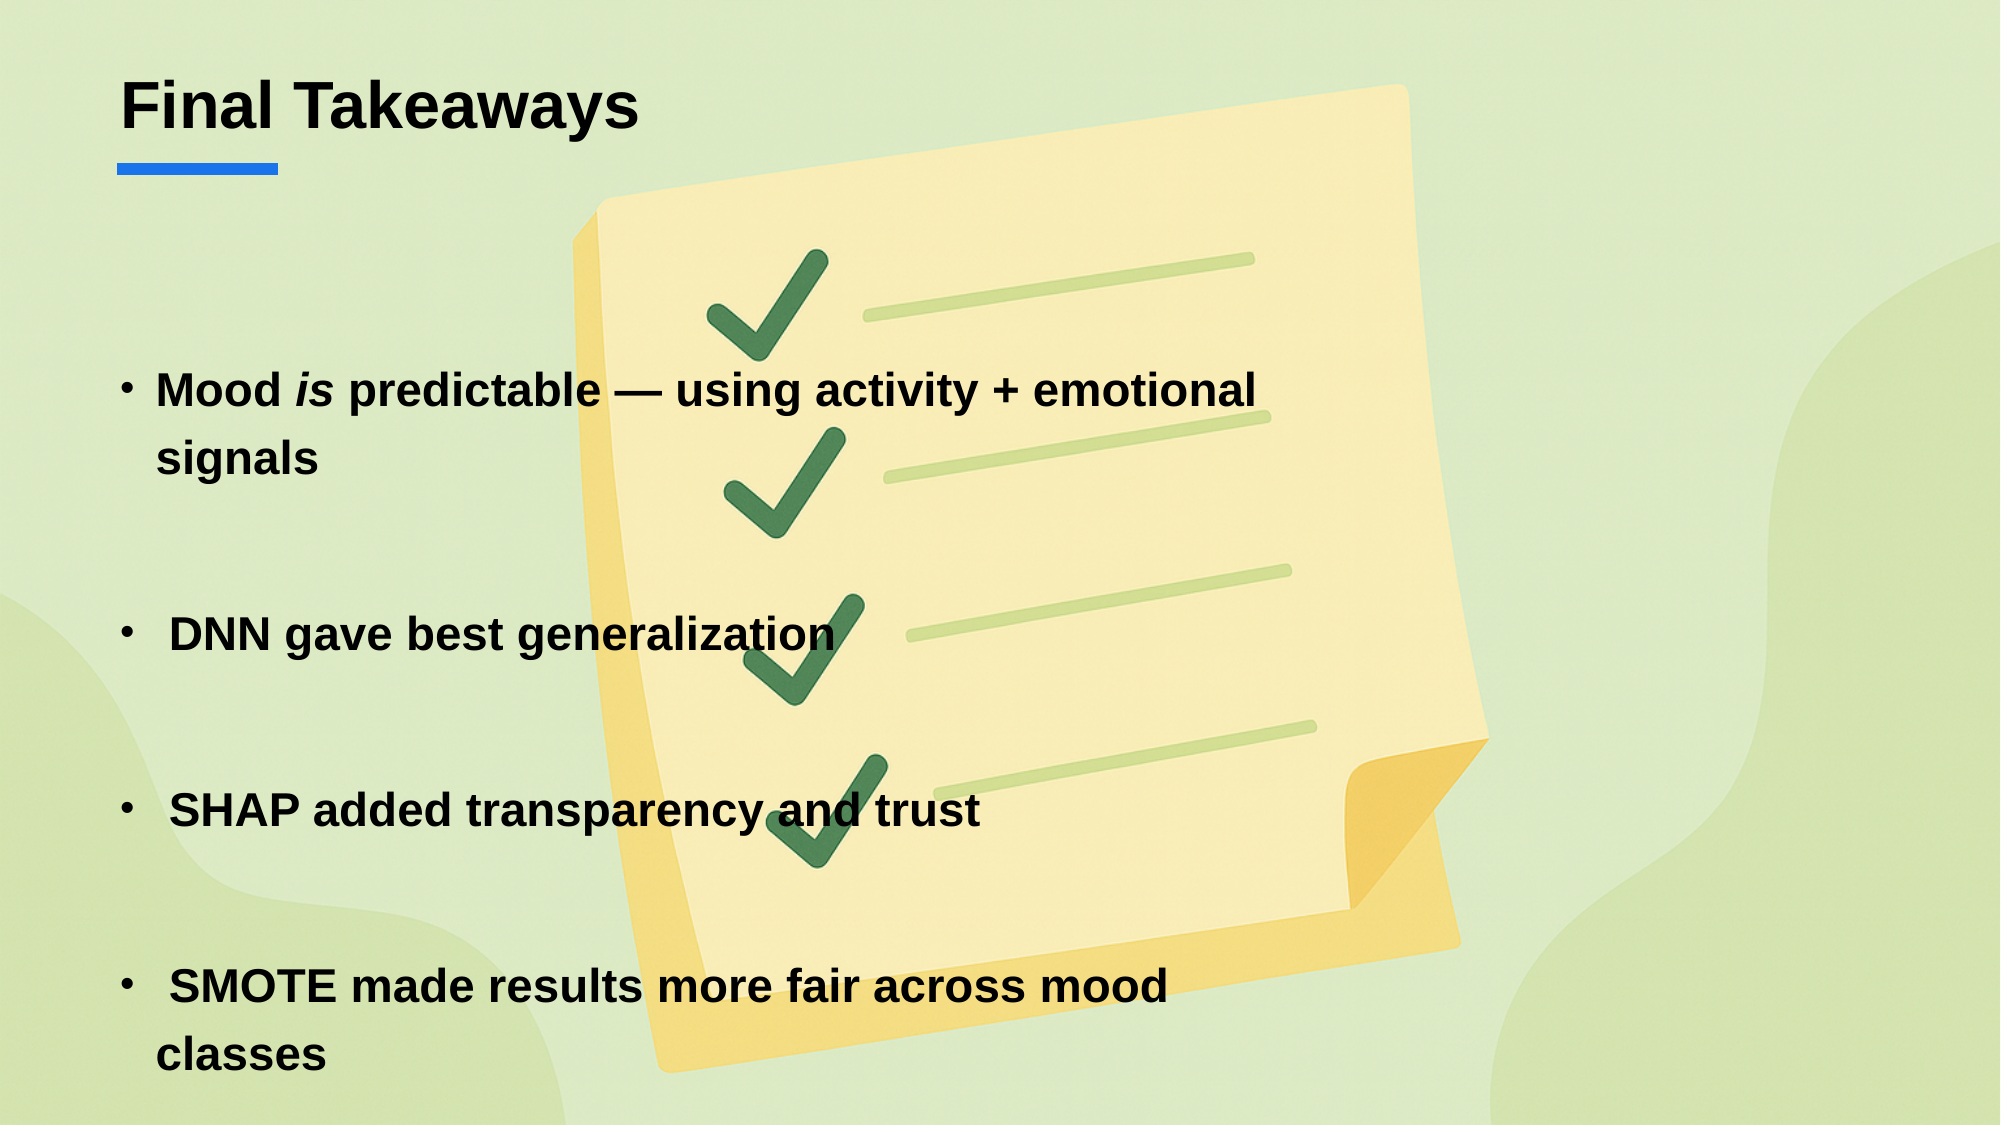

# Final Takeaways
Mood is predictable — using activity + emotional signals

 DNN gave best generalization

 SHAP added transparency and trust

 SMOTE made results more fair across mood classes